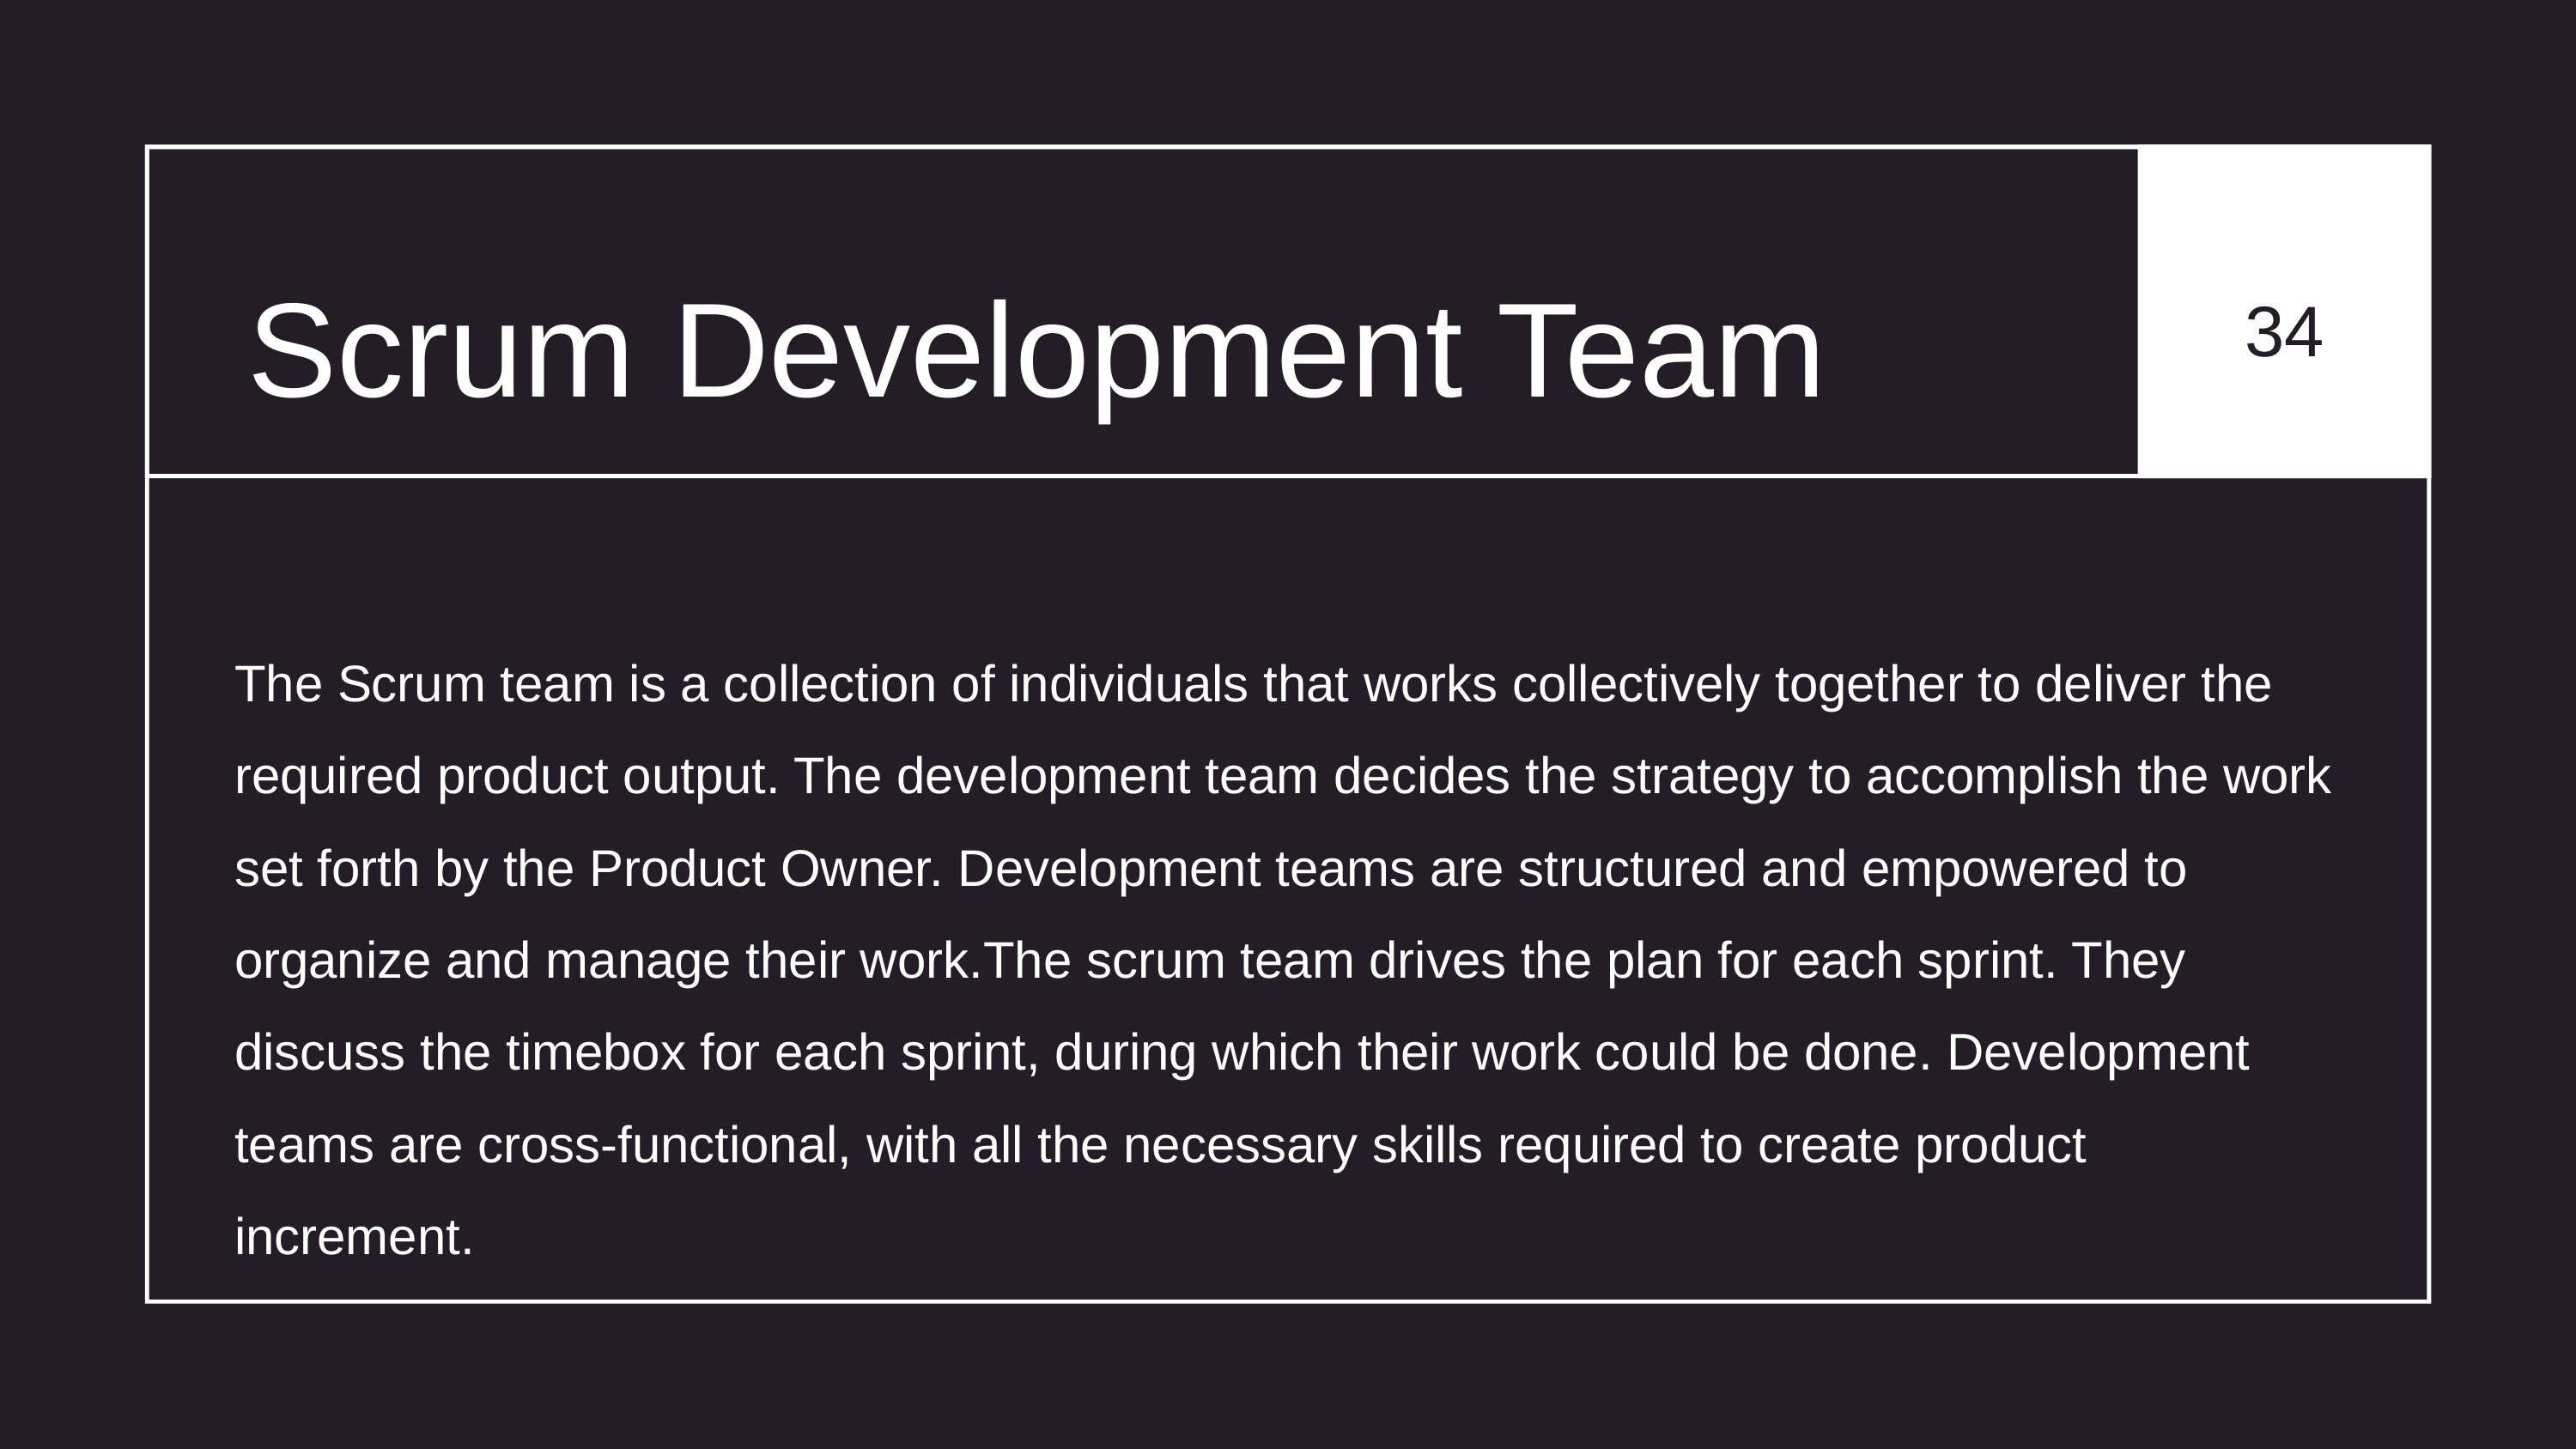

Scrum Development Team
34
The Scrum team is a collection of individuals that works collectively together to deliver the required product output. The development team decides the strategy to accomplish the work set forth by the Product Owner. Development teams are structured and empowered to organize and manage their work.The scrum team drives the plan for each sprint. They discuss the timebox for each sprint, during which their work could be done. Development teams are cross-functional, with all the necessary skills required to create product increment.